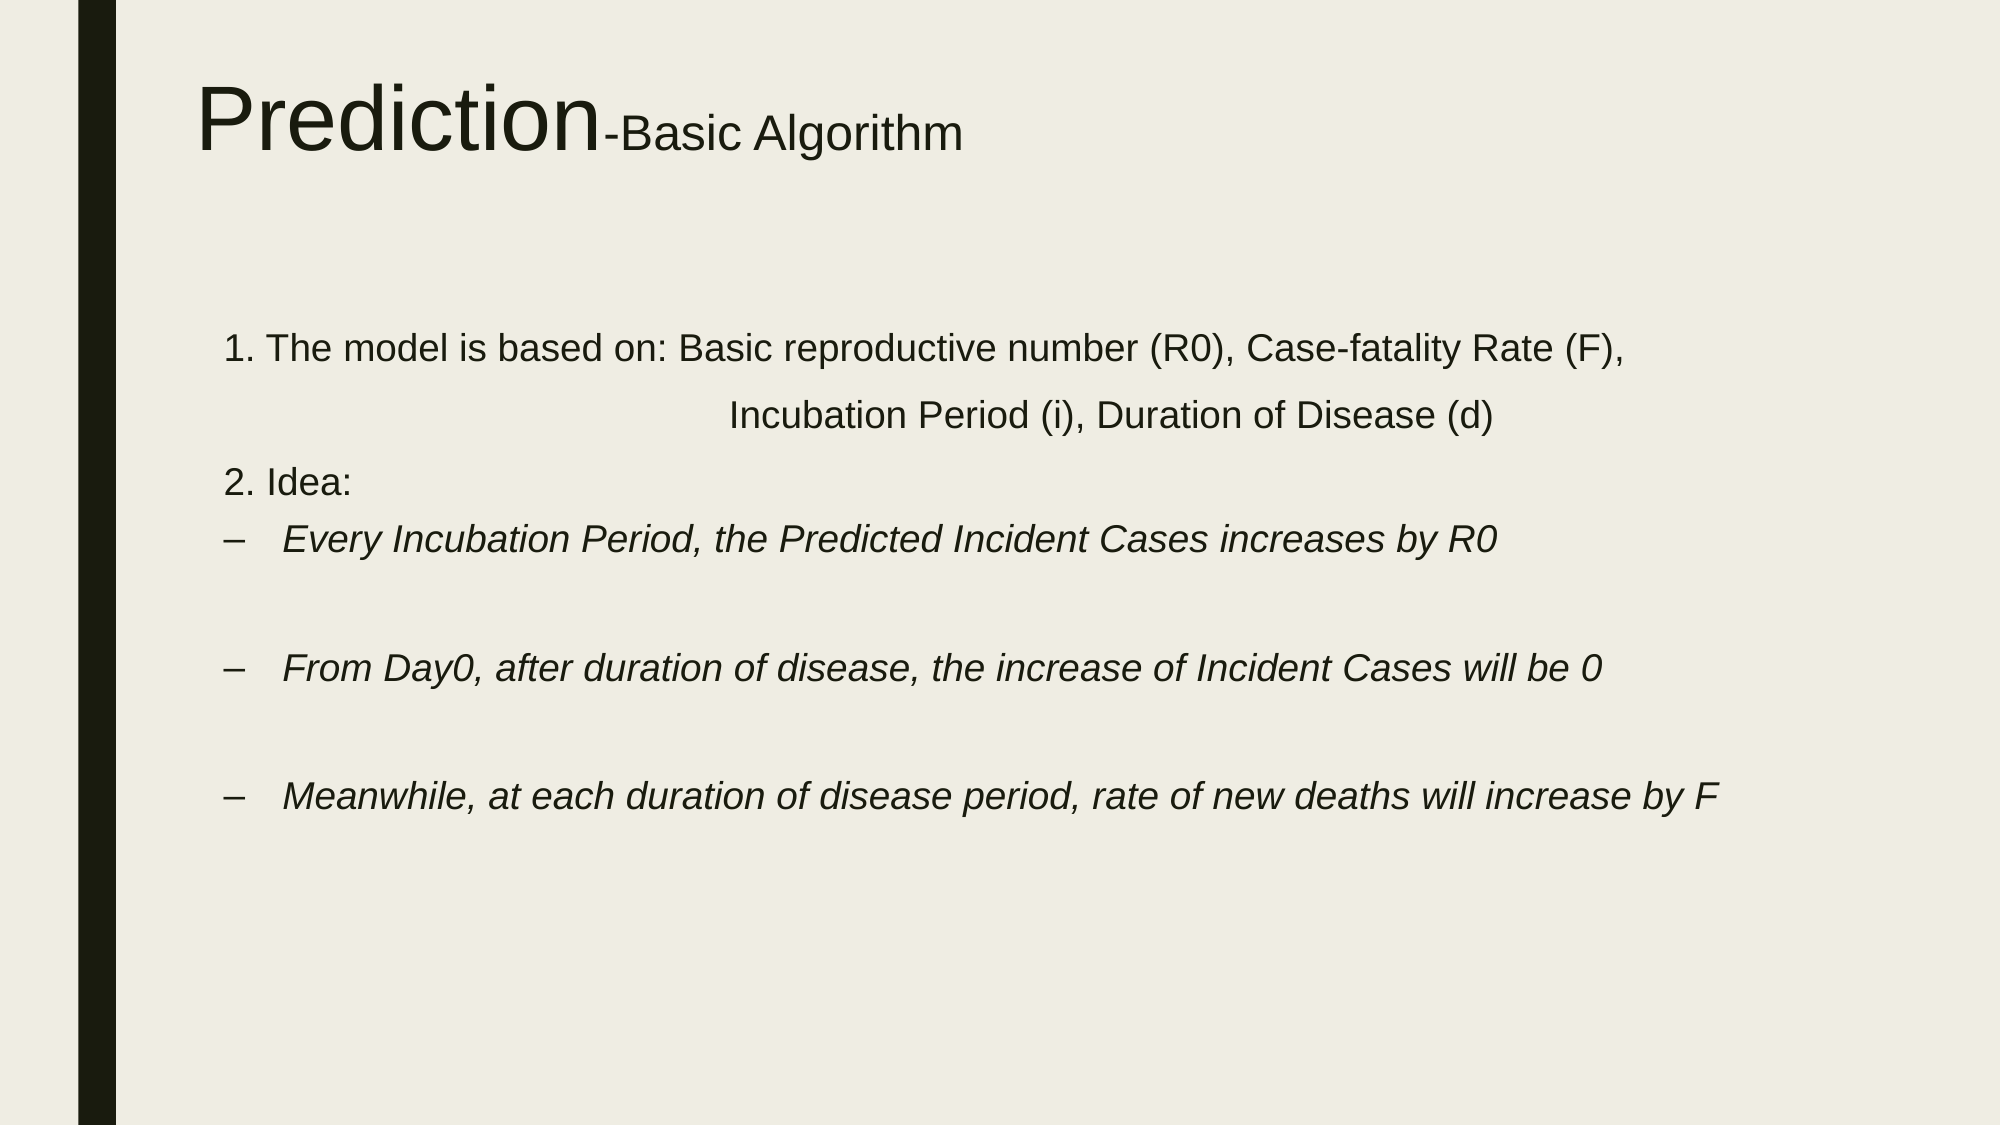

# Prediction-Basic Algorithm

1. The model is based on: Basic reproductive number (R0), Case-fatality Rate (F),
                                               Incubation Period (i), Duration of Disease (d)
2. Idea:
Every Incubation Period, the Predicted Incident Cases increases by R0

From Day0, after duration of disease, the increase of Incident Cases will be 0

Meanwhile, at each duration of disease period, rate of new deaths will increase by F